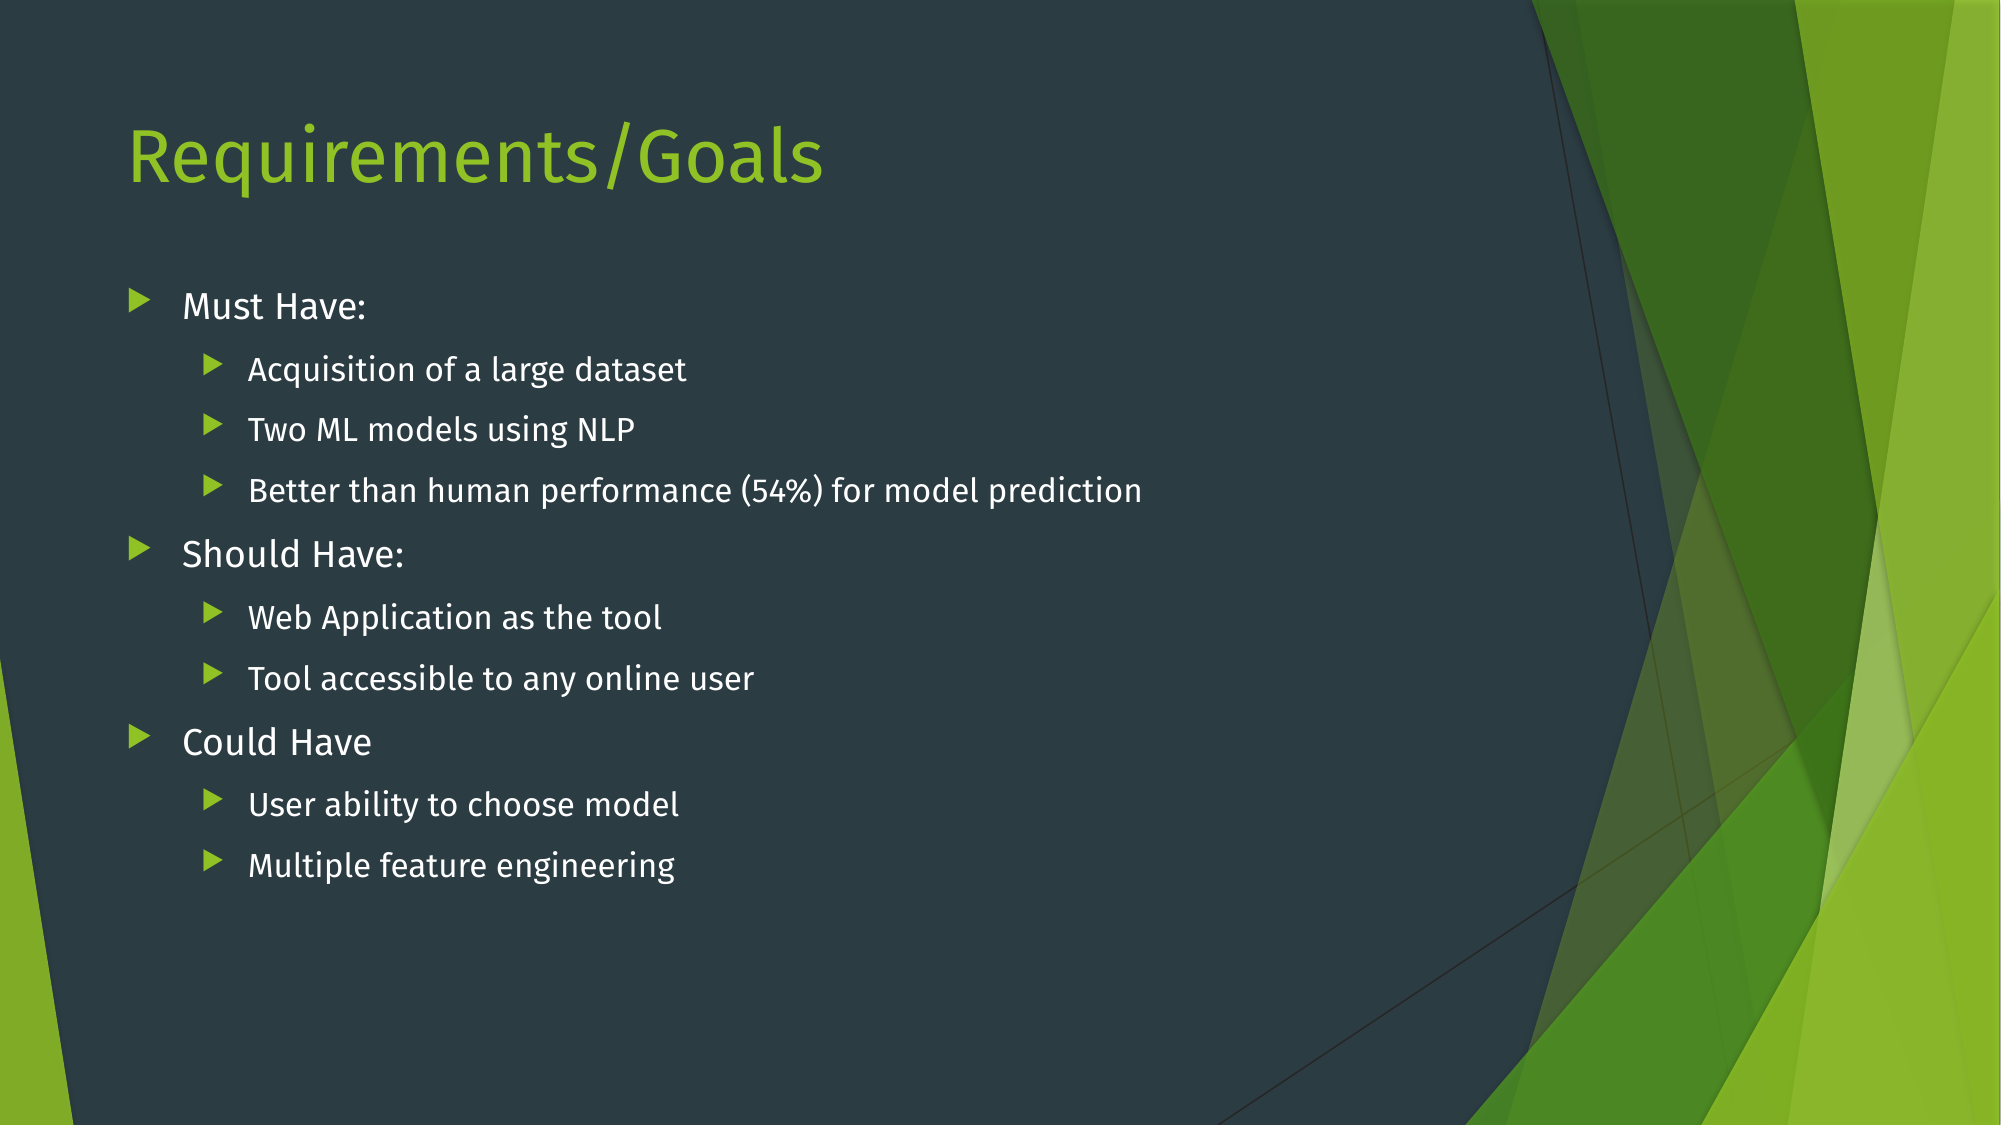

# Requirements/Goals
Must Have:
Acquisition of a large dataset
Two ML models using NLP
Better than human performance (54%) for model prediction
Should Have:
Web Application as the tool
Tool accessible to any online user
Could Have
User ability to choose model
Multiple feature engineering